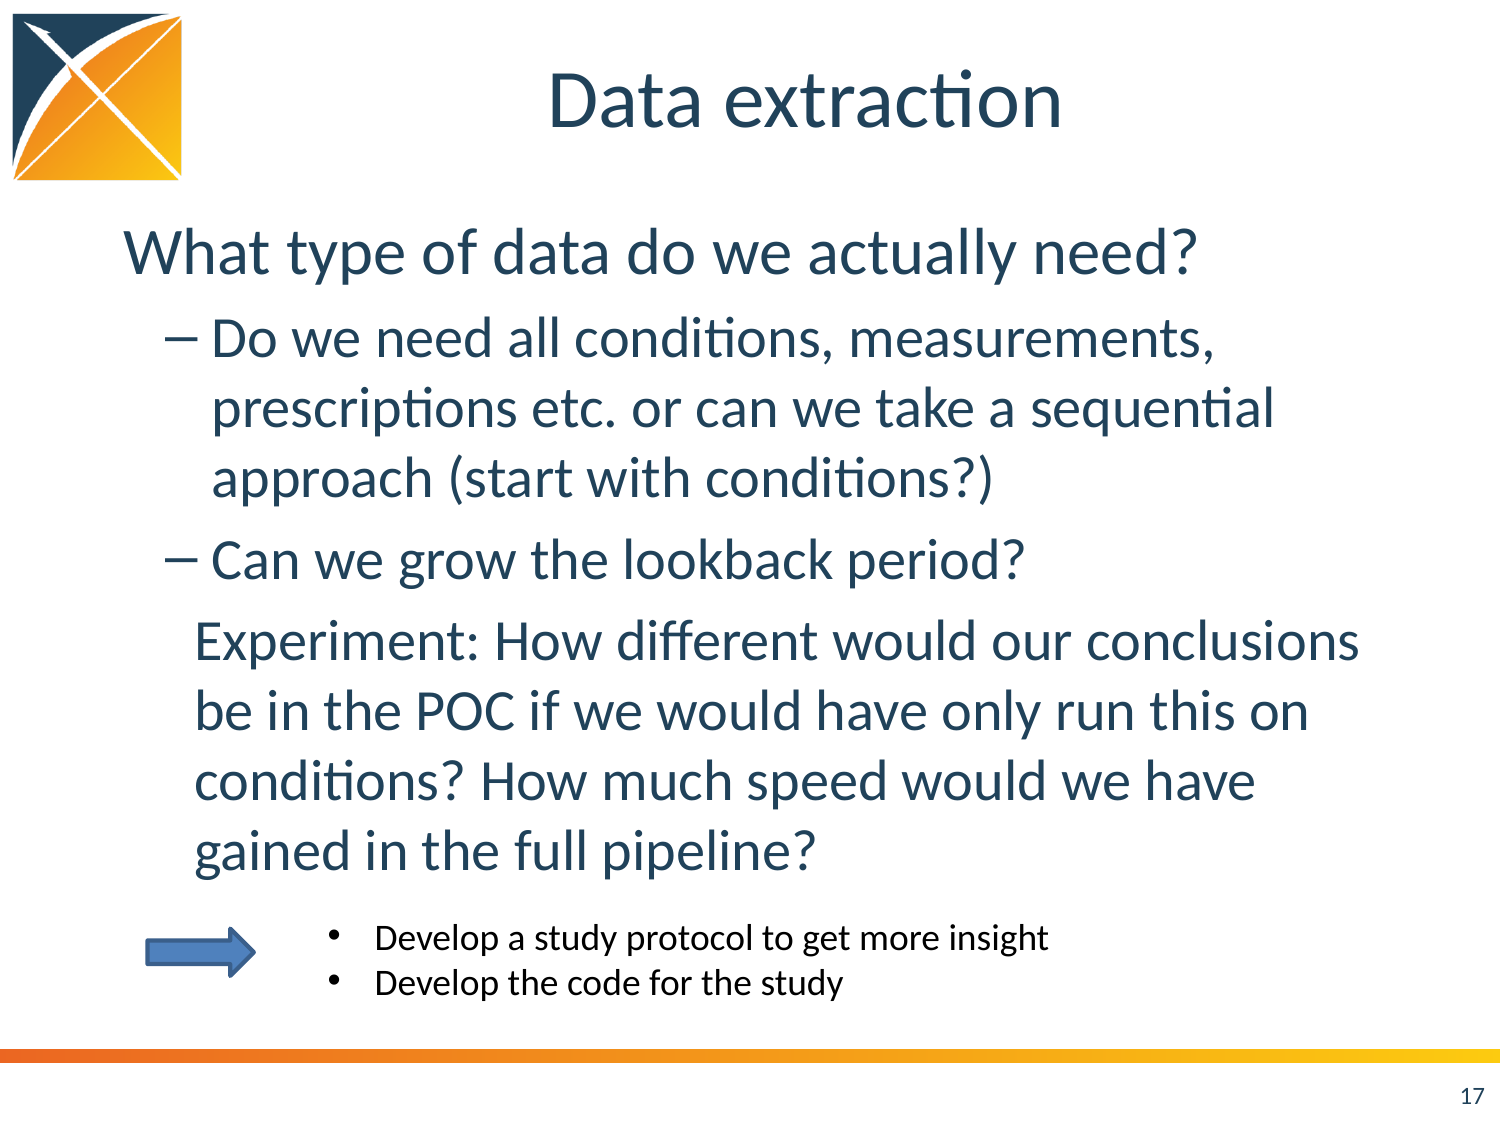

# Data extraction
What type of data do we actually need?
Do we need all conditions, measurements, prescriptions etc. or can we take a sequential approach (start with conditions?)
Can we grow the lookback period?
Experiment: How different would our conclusions be in the POC if we would have only run this on conditions? How much speed would we have gained in the full pipeline?

Develop a study protocol to get more insight
Develop the code for the study

17